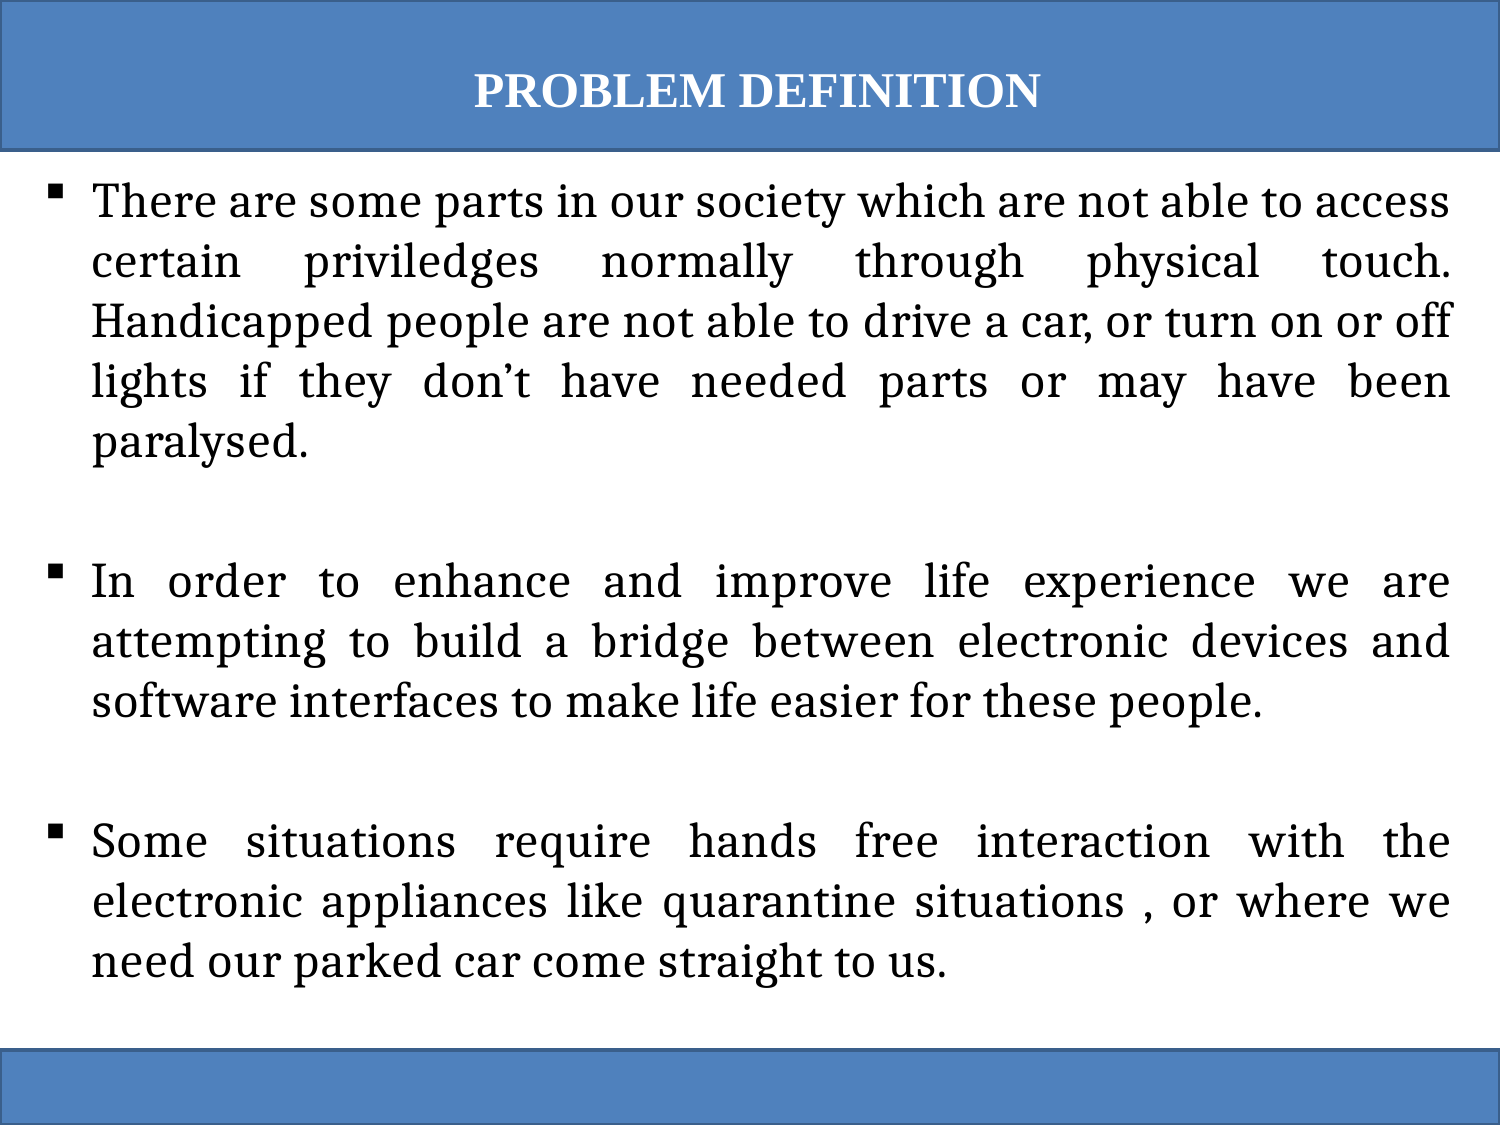

PROBLEM DEFINITION
There are some parts in our society which are not able to access certain priviledges normally through physical touch. Handicapped people are not able to drive a car, or turn on or off lights if they don’t have needed parts or may have been paralysed.

In order to enhance and improve life experience we are attempting to build a bridge between electronic devices and software interfaces to make life easier for these people.

Some situations require hands free interaction with the electronic appliances like quarantine situations , or where we need our parked car come straight to us.